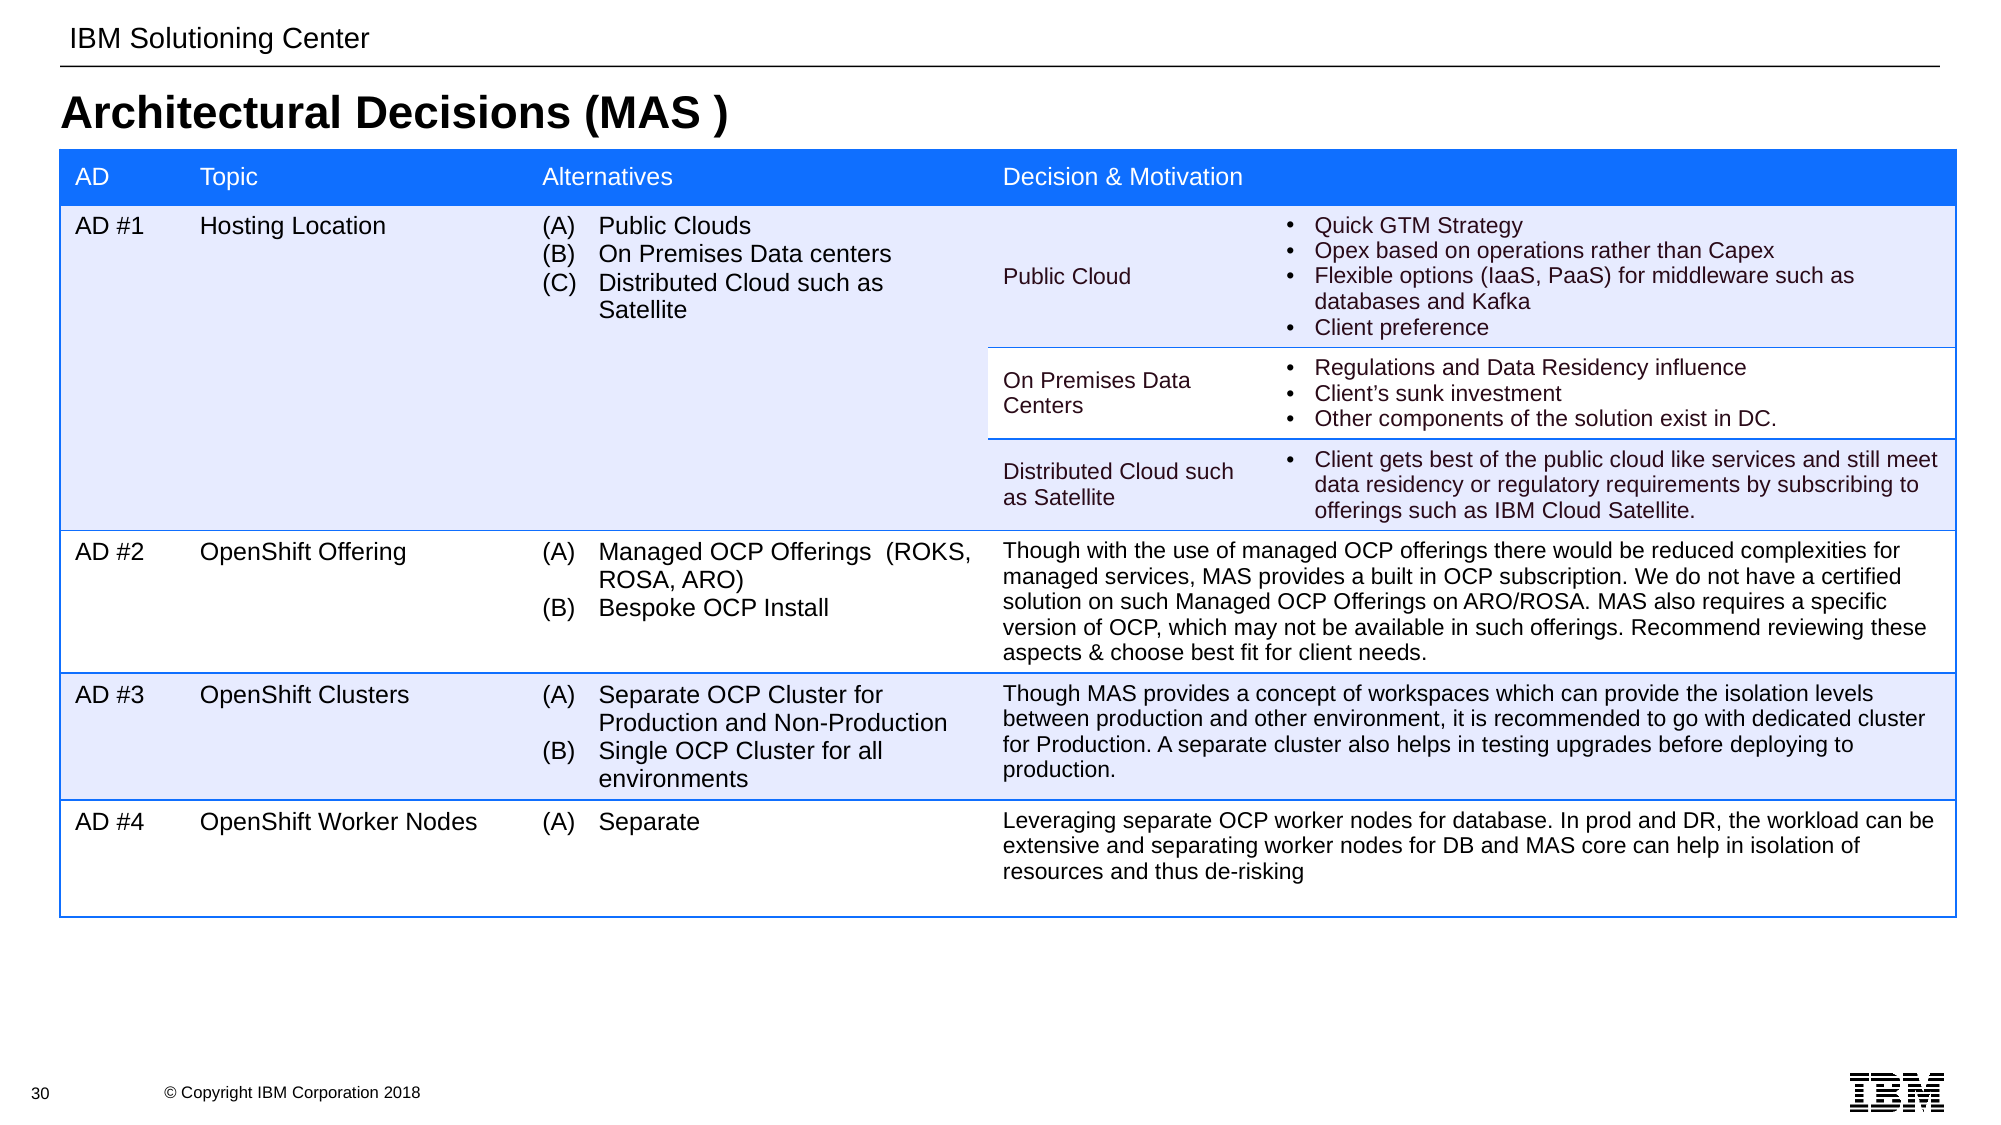

# Architectural Decisions (MAS )
| AD | Topic | Alternatives | Decision & Motivation |  |
| --- | --- | --- | --- | --- |
| AD #1 | Hosting Location | Public Clouds On Premises Data centers Distributed Cloud such as Satellite | Public Cloud | Quick GTM Strategy Opex based on operations rather than Capex Flexible options (IaaS, PaaS) for middleware such as databases and Kafka Client preference |
|  |  |  | On Premises Data Centers | Regulations and Data Residency influence Client’s sunk investment Other components of the solution exist in DC. |
|  |  |  | Distributed Cloud such as Satellite | Client gets best of the public cloud like services and still meet data residency or regulatory requirements by subscribing to offerings such as IBM Cloud Satellite. |
| AD #2 | OpenShift Offering | Managed OCP Offerings (ROKS, ROSA, ARO) Bespoke OCP Install | Though with the use of managed OCP offerings there would be reduced complexities for managed services, MAS provides a built in OCP subscription. We do not have a certified solution on such Managed OCP Offerings on ARO/ROSA. MAS also requires a specific version of OCP, which may not be available in such offerings. Recommend reviewing these aspects & choose best fit for client needs. |  |
| AD #3 | OpenShift Clusters | Separate OCP Cluster for Production and Non-Production Single OCP Cluster for all environments | Though MAS provides a concept of workspaces which can provide the isolation levels between production and other environment, it is recommended to go with dedicated cluster for Production. A separate cluster also helps in testing upgrades before deploying to production. |  |
| AD #4 | OpenShift Worker Nodes | Separate | Leveraging separate OCP worker nodes for database. In prod and DR, the workload can be extensive and separating worker nodes for DB and MAS core can help in isolation of resources and thus de-risking |  |
30